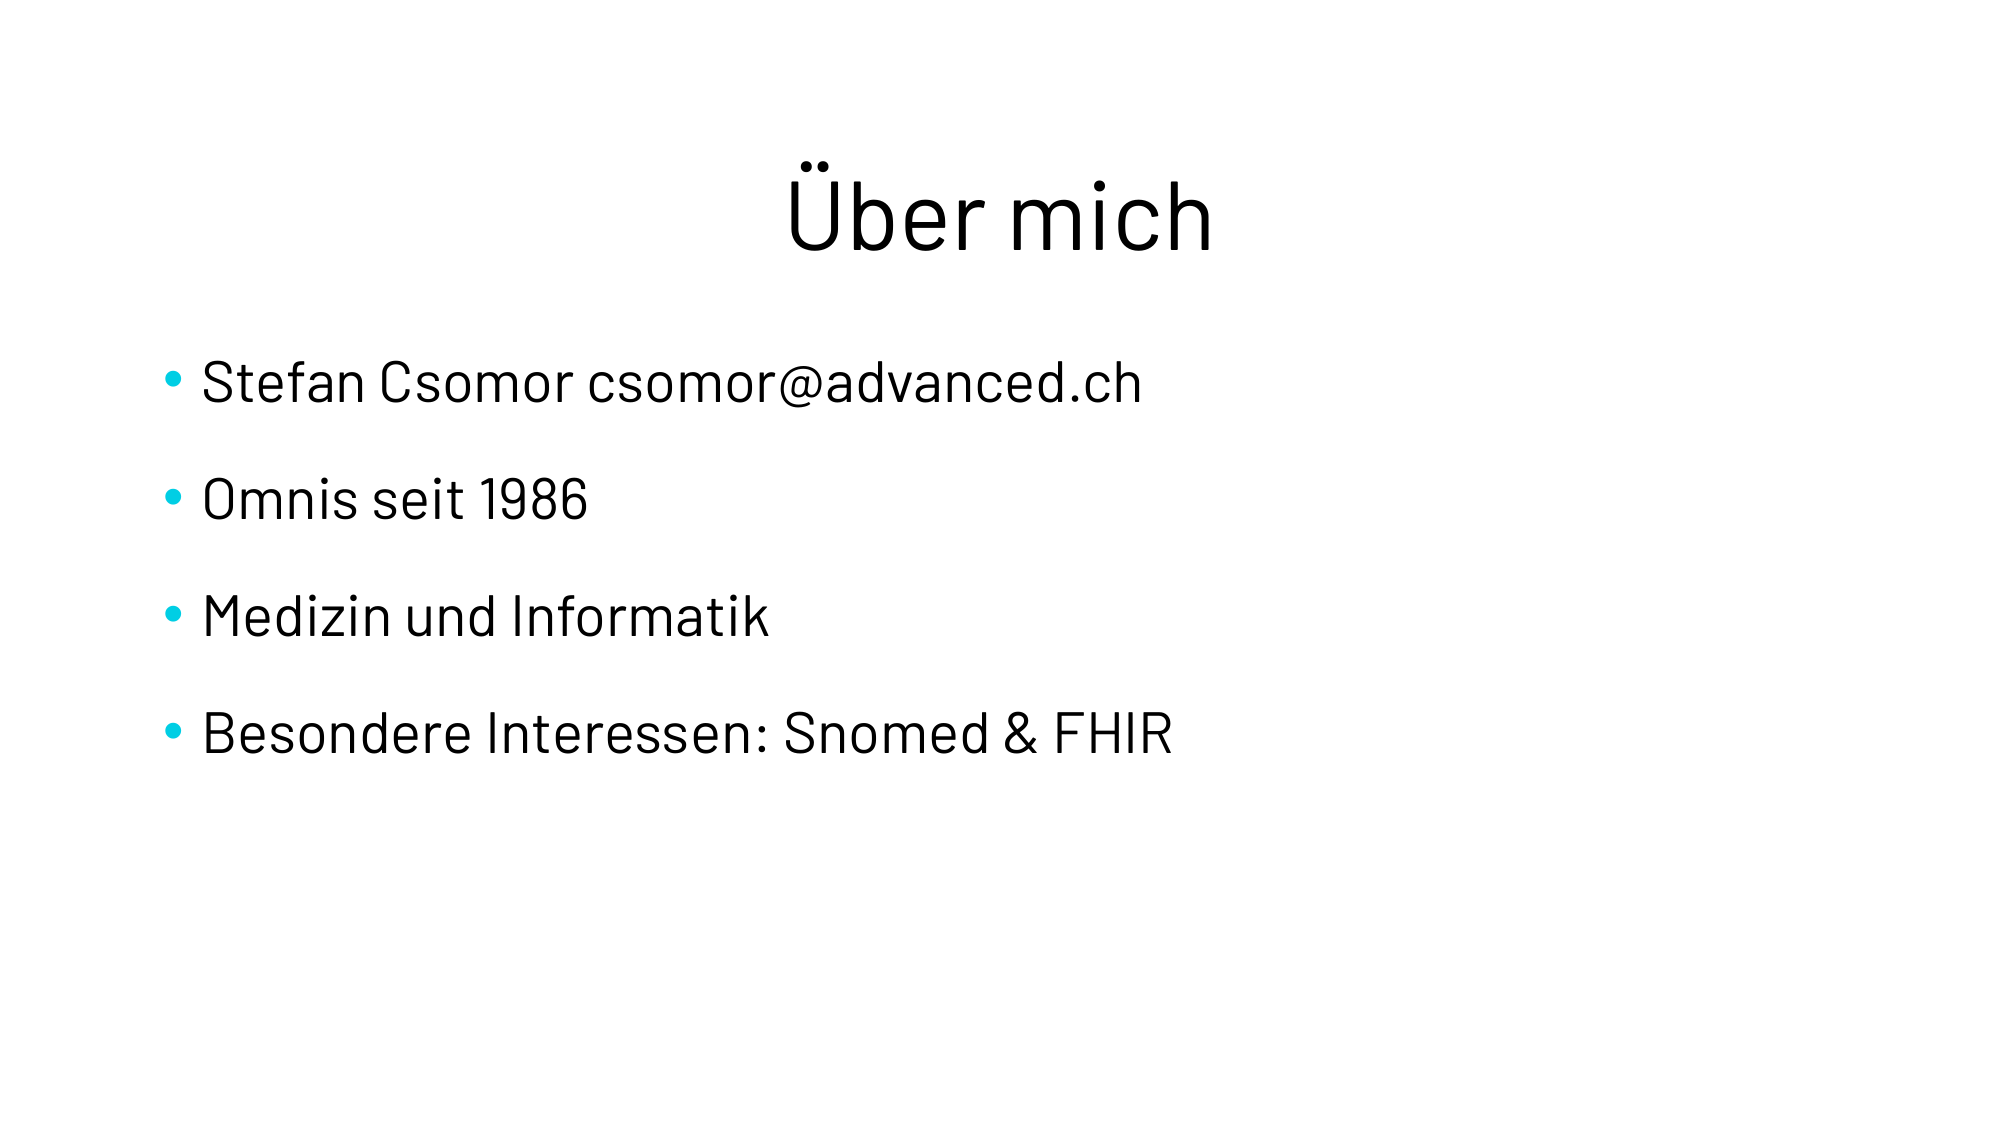

# Über mich
Stefan Csomor csomor@advanced.ch
Omnis seit 1986
Medizin und Informatik
Besondere Interessen: Snomed & FHIR